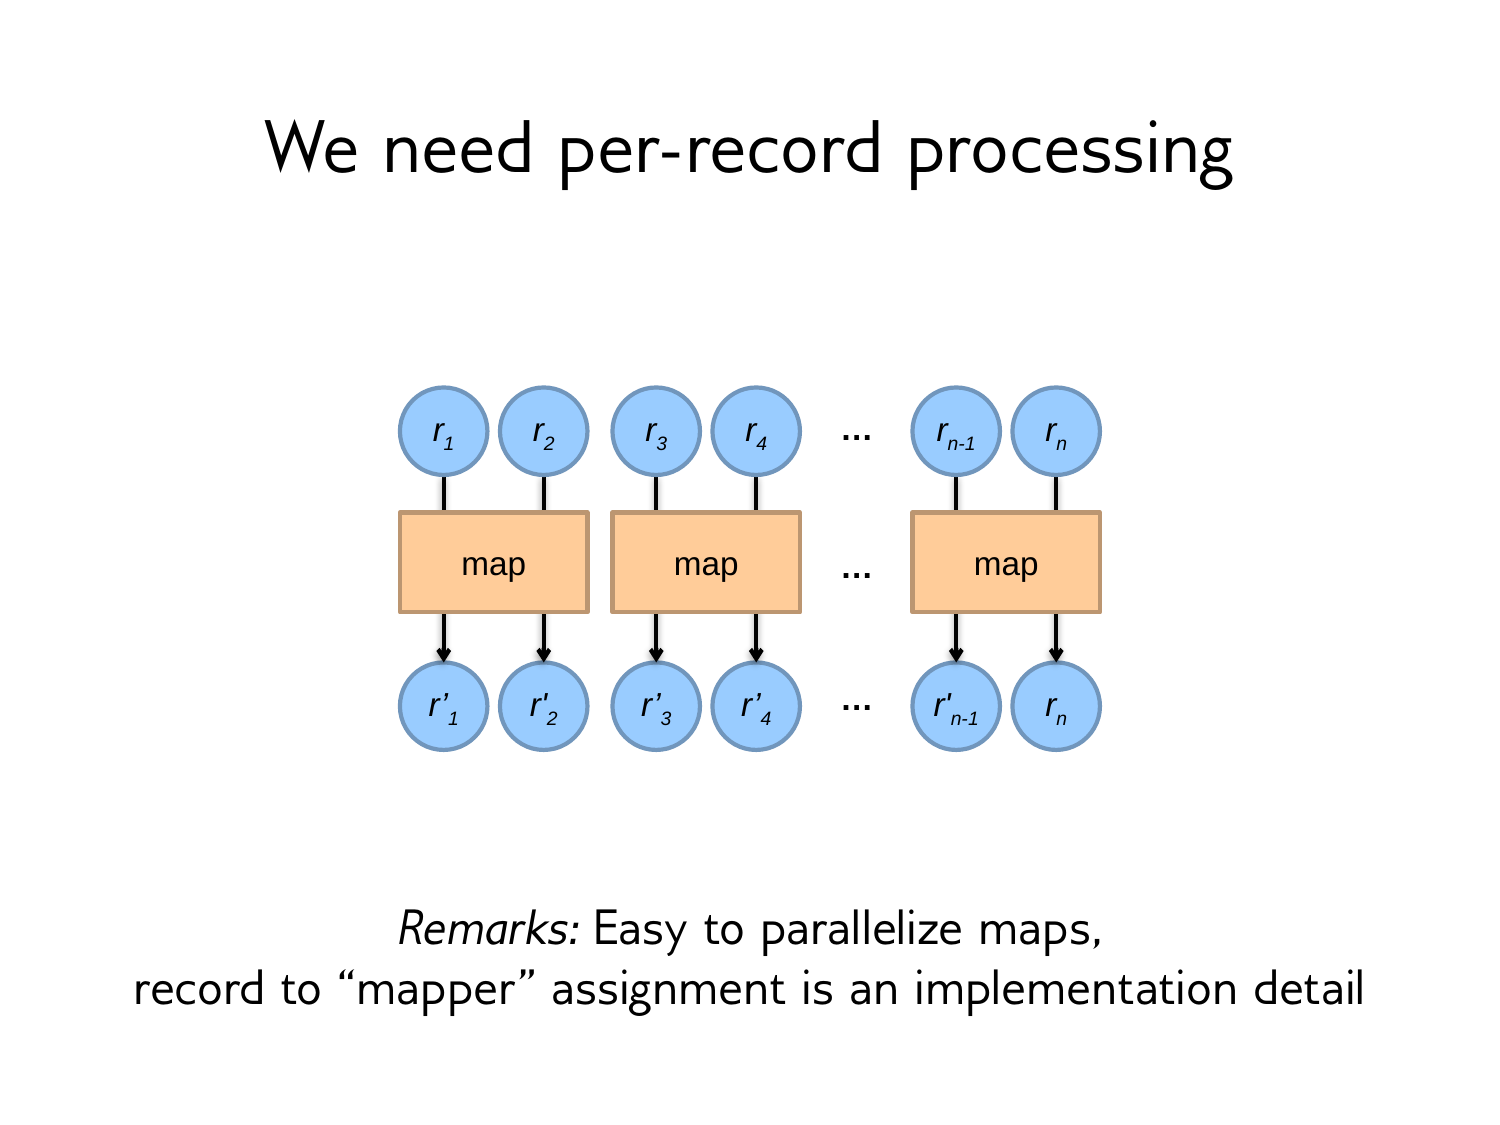

We need per-record processing
r1
r2
r3
r4
rn-1
rn
…
r’1
r'2
r’3
r’4
r'n-1
rn
…
map
map
map
…
Remarks: Easy to parallelize maps,
record to “mapper” assignment is an implementation detail